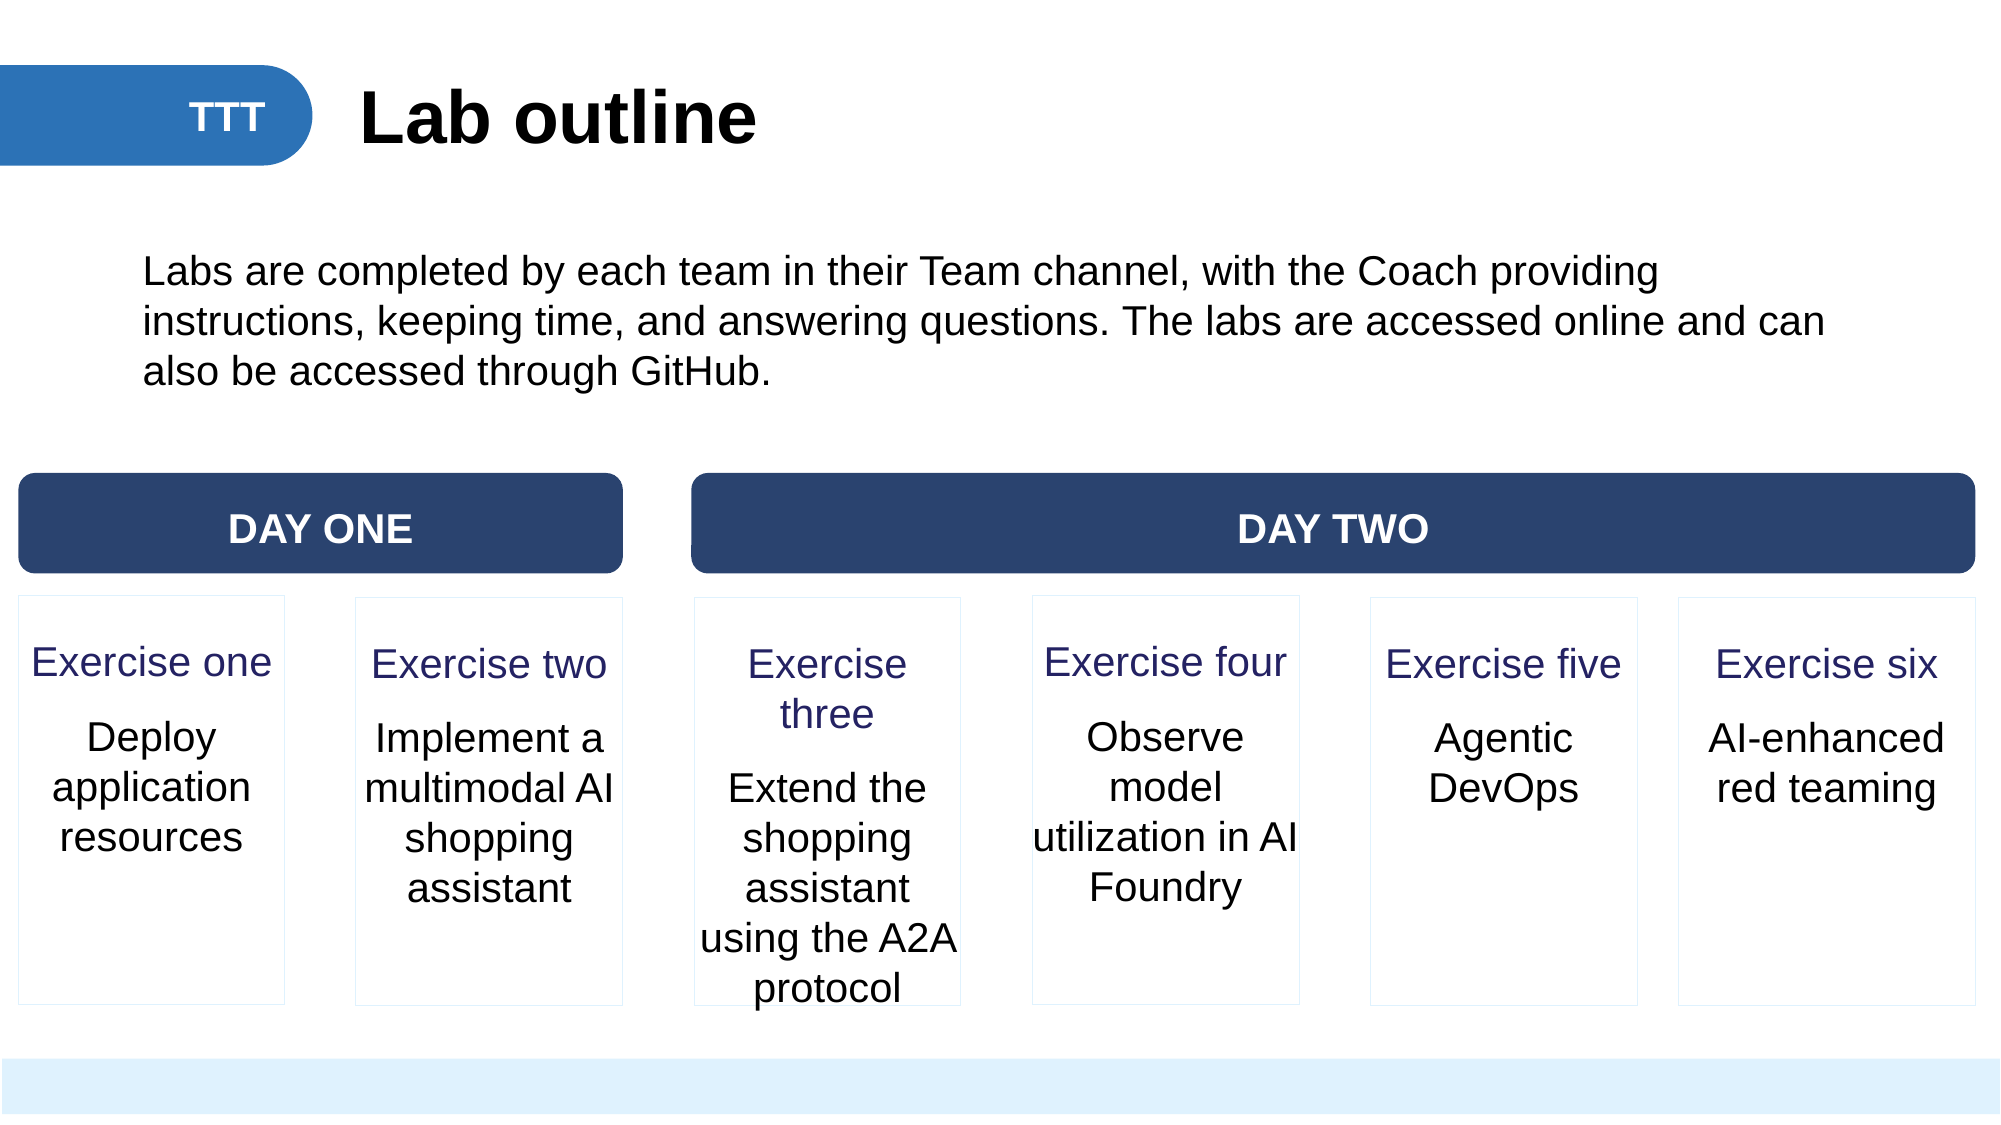

Lab outline
Labs are completed by each team in their Team channel, with the Coach providing instructions, keeping time, and answering questions. The labs are accessed online and can also be accessed through GitHub.
DAY ONE
DAY TWO
Exercise one
Deploy application resources
Exercise four
Observe model utilization in AI Foundry
Exercise two
Implement a multimodal AI shopping assistant
Exercise three
Extend the shopping assistant using the A2A protocol
Exercise five
Agentic DevOps
Exercise six
AI-enhanced red teaming